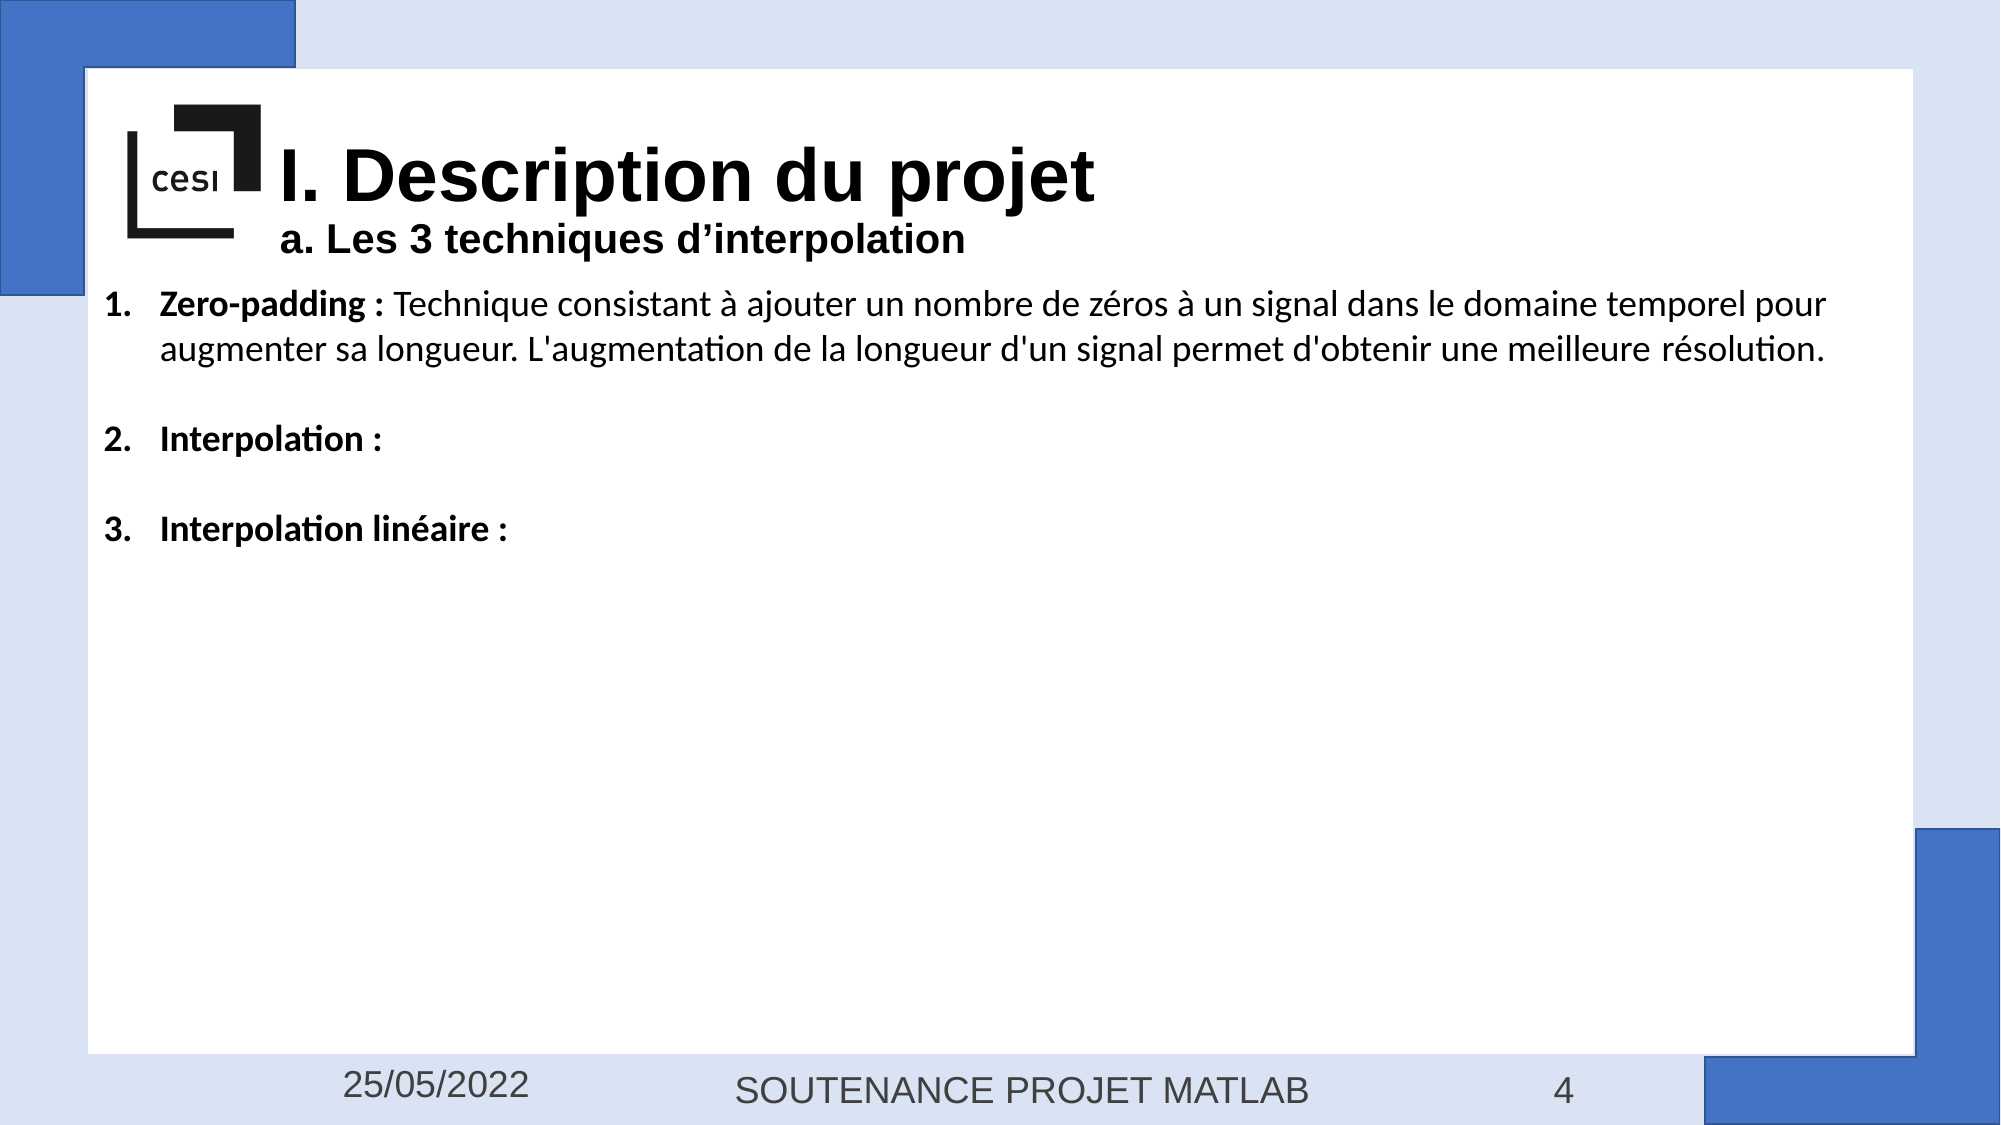

# I. Description du projet a. Les 3 techniques d’interpolation
Zero-padding : Technique consistant à ajouter un nombre de zéros à un signal dans le domaine temporel pour augmenter sa longueur. L'augmentation de la longueur d'un signal permet d'obtenir une meilleure résolution.

Interpolation :

Interpolation linéaire :